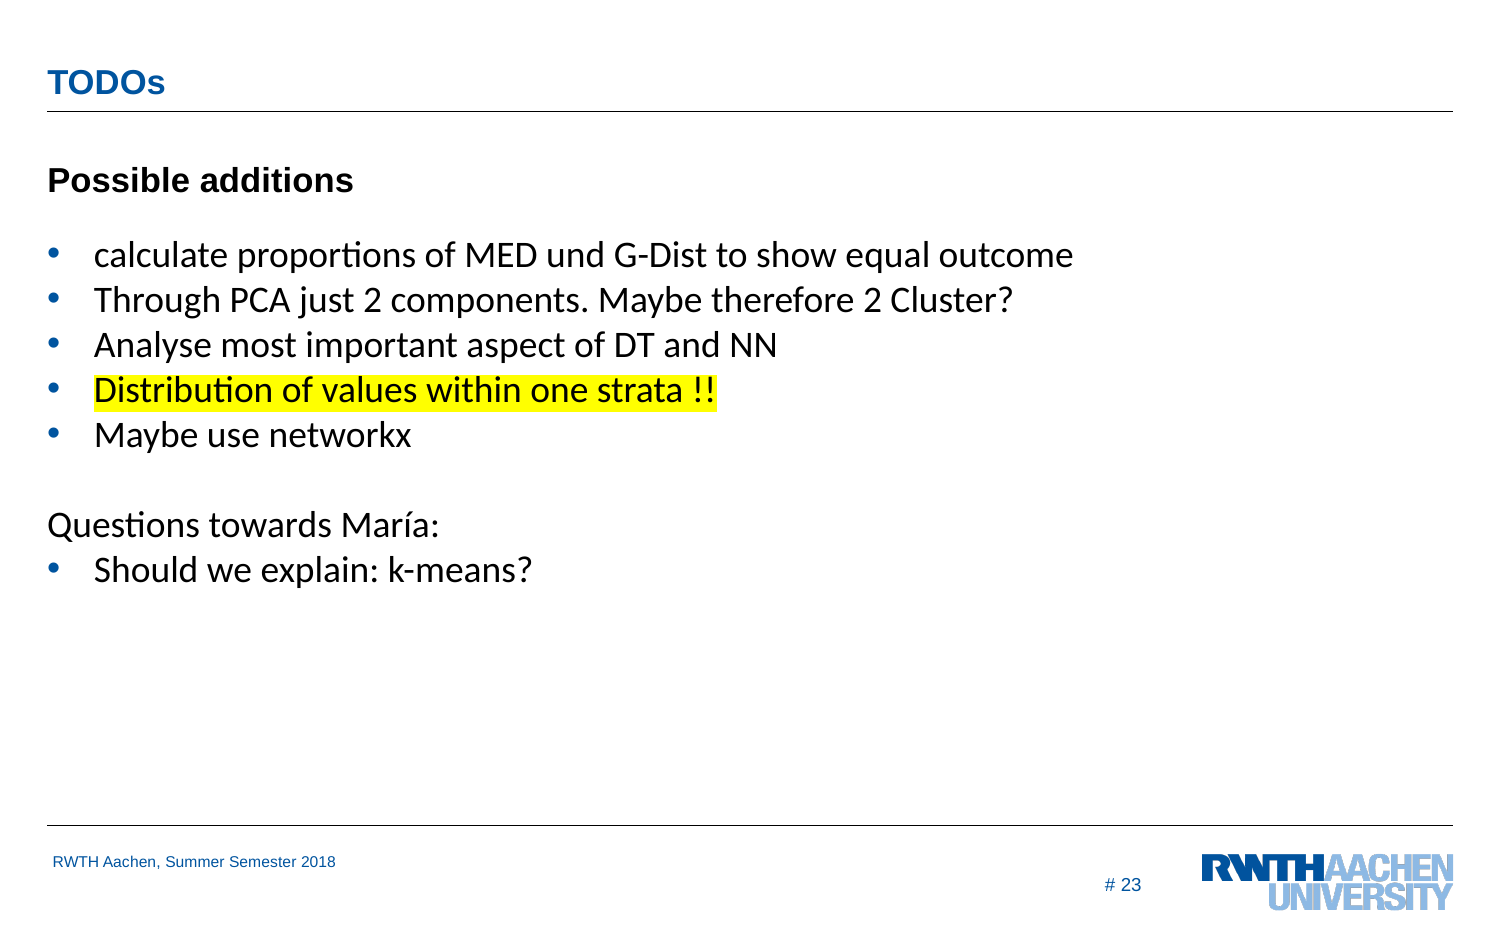

# TODOs
Possible additions
calculate proportions of MED und G-Dist to show equal outcome
Through PCA just 2 components. Maybe therefore 2 Cluster?
Analyse most important aspect of DT and NN
Distribution of values within one strata !!
Maybe use networkx

Questions towards María:
Should we explain: k-means?

# 23